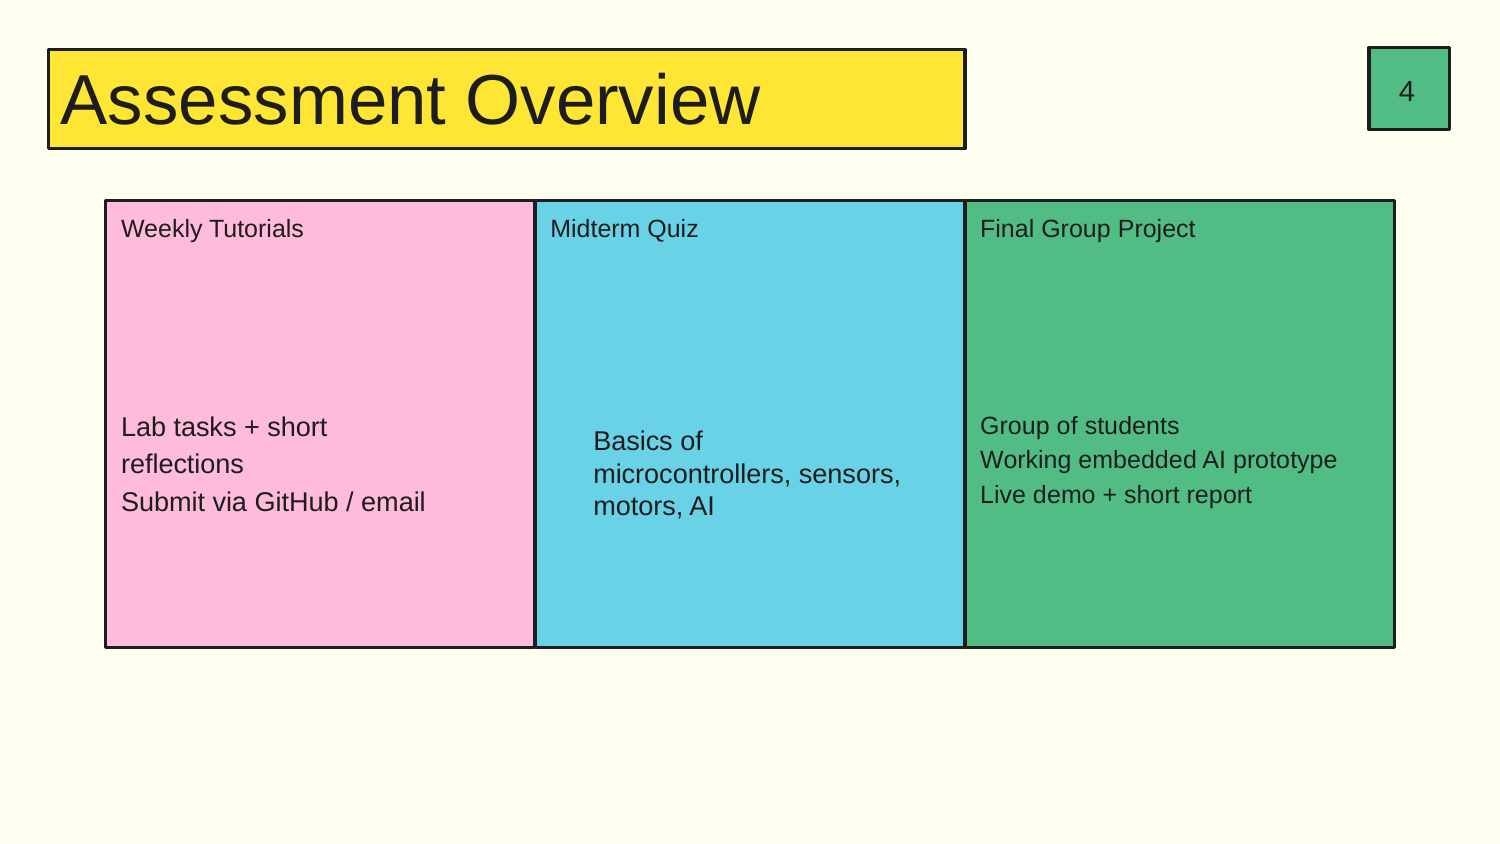

4
# Assessment Overview
Weekly Tutorials

Midterm Quiz

Final Group Project

Lab tasks + short reflections
Submit via GitHub / email

Group of students
Working embedded AI prototype
Live demo + short report

Basics of microcontrollers, sensors, motors, AI